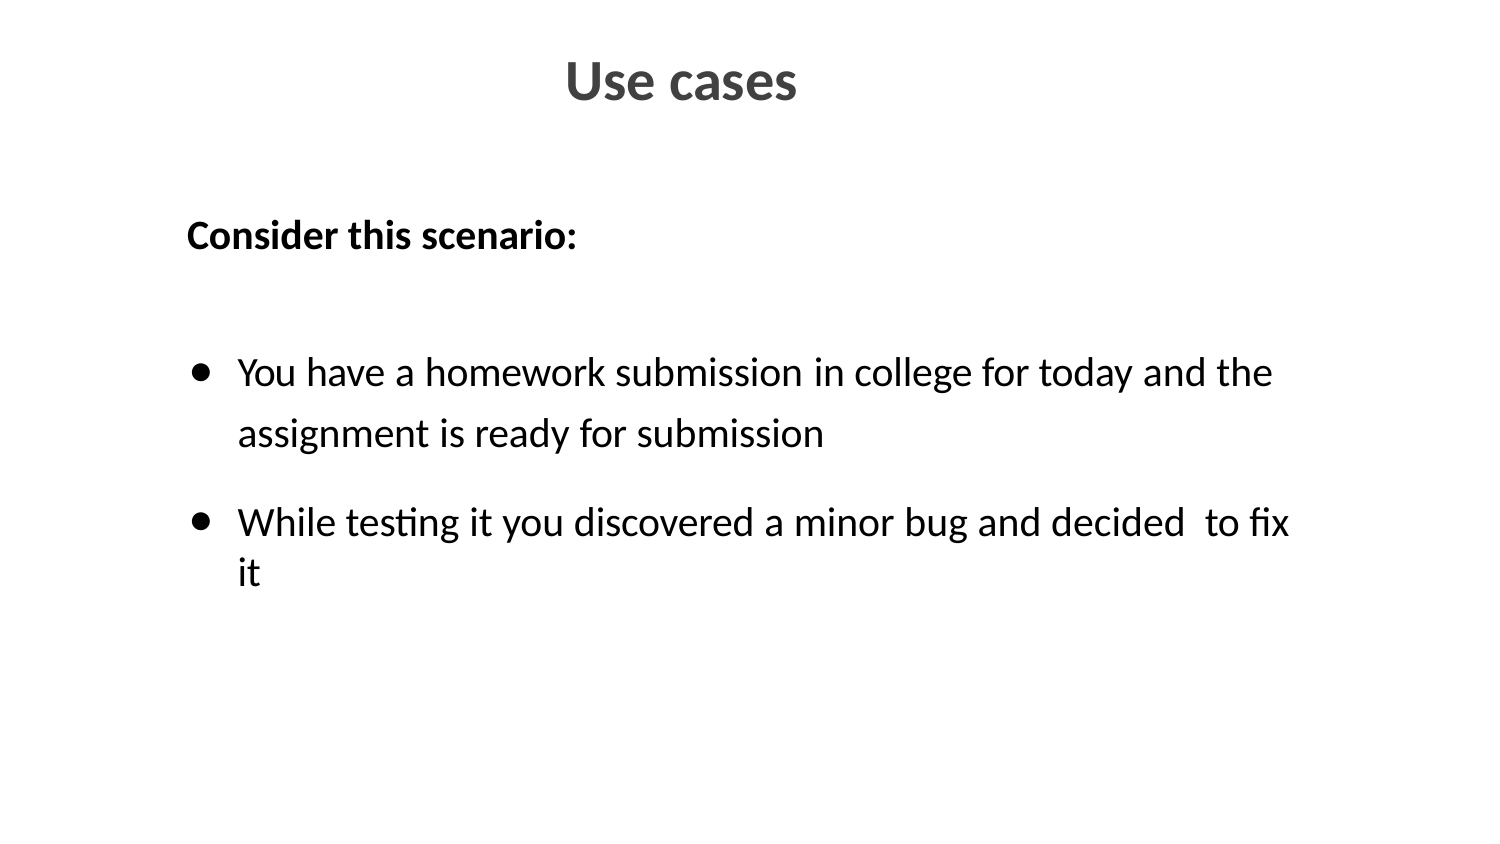

# Use cases
Consider this scenario:

You have a homework submission in college for today and the  assignment is ready for submission

While testing it you discovered a minor bug and decided to fix it